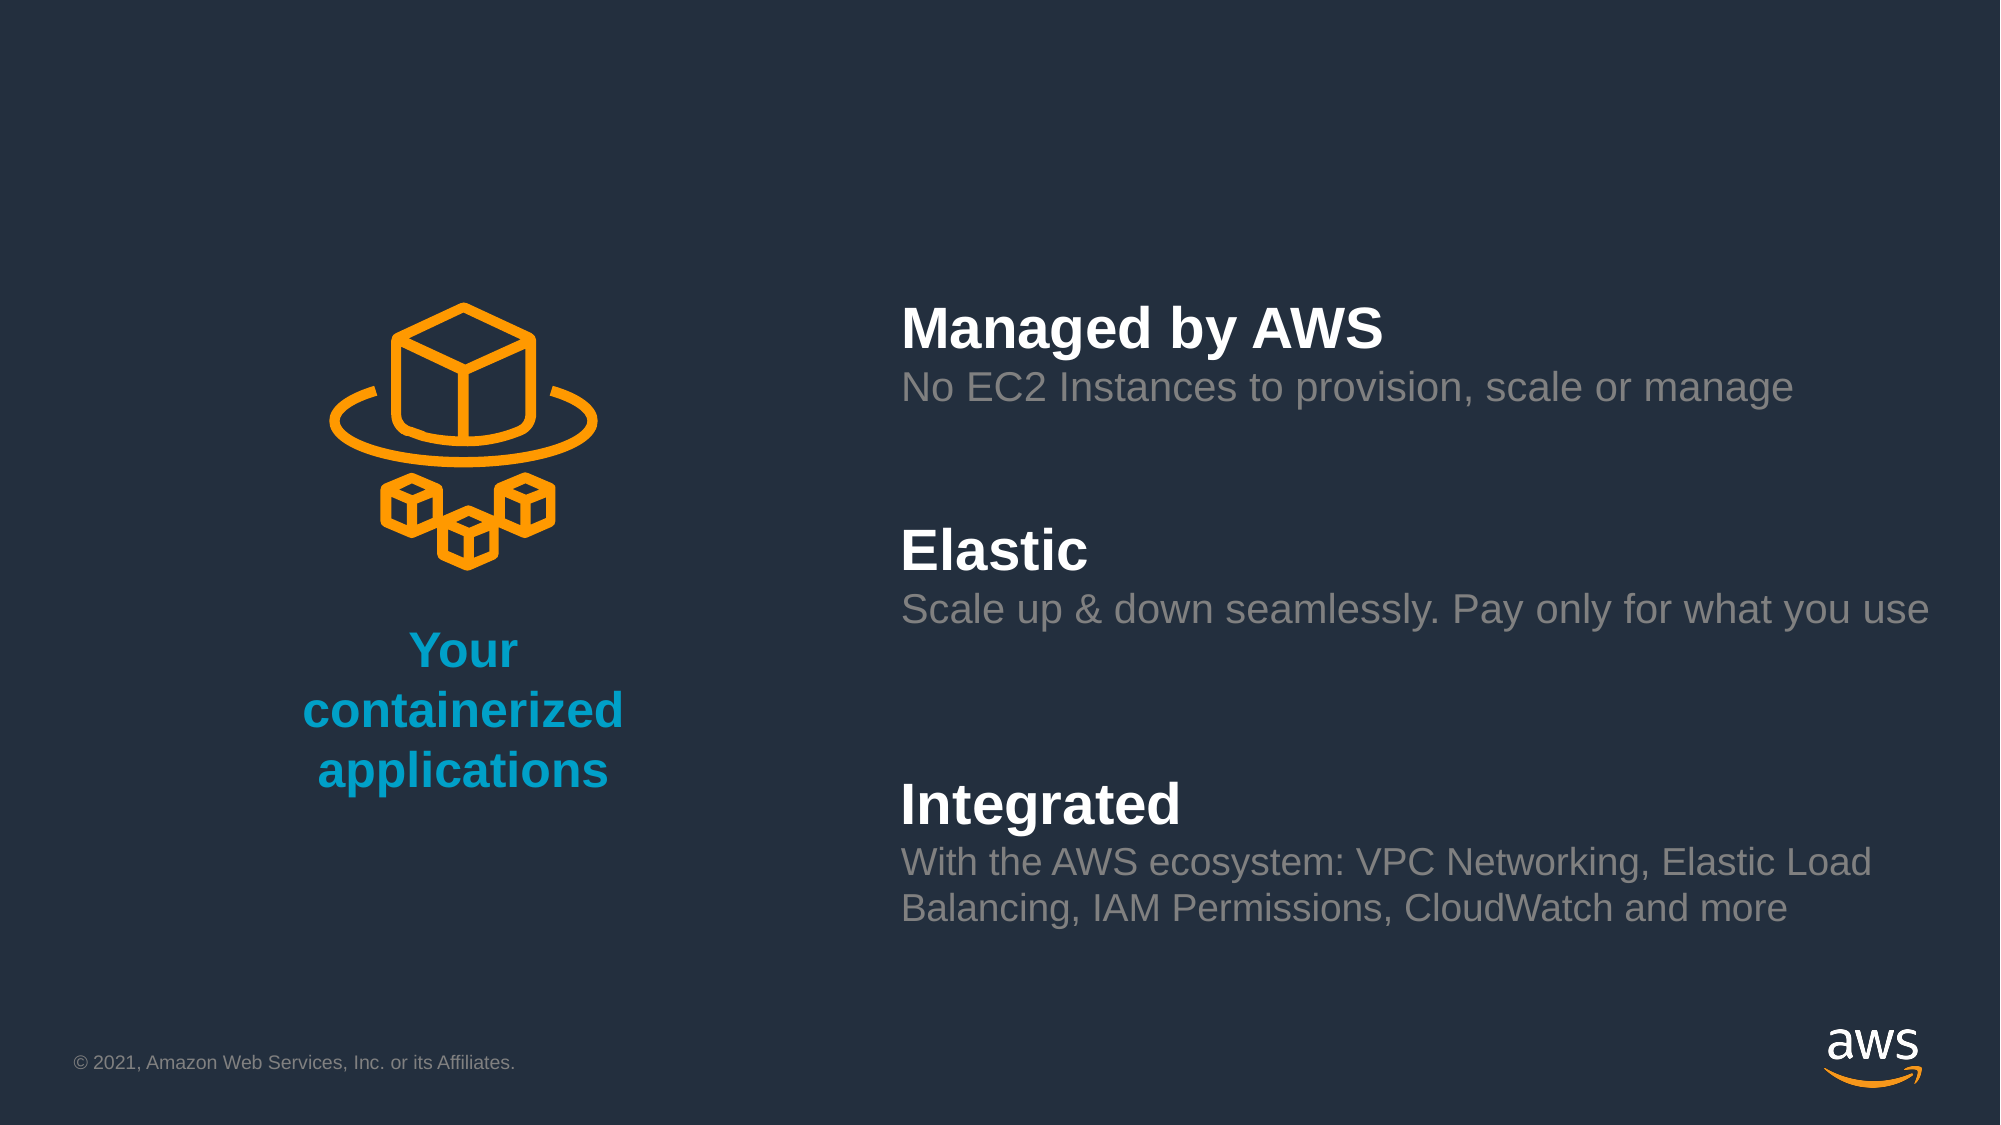

Managed by AWS
No EC2 Instances to provision, scale or manage

Elastic
Scale up & down seamlessly. Pay only for what you use
Your containerized applications
Integrated
With the AWS ecosystem: VPC Networking, Elastic Load Balancing, IAM Permissions, CloudWatch and more
# AWS Fargate